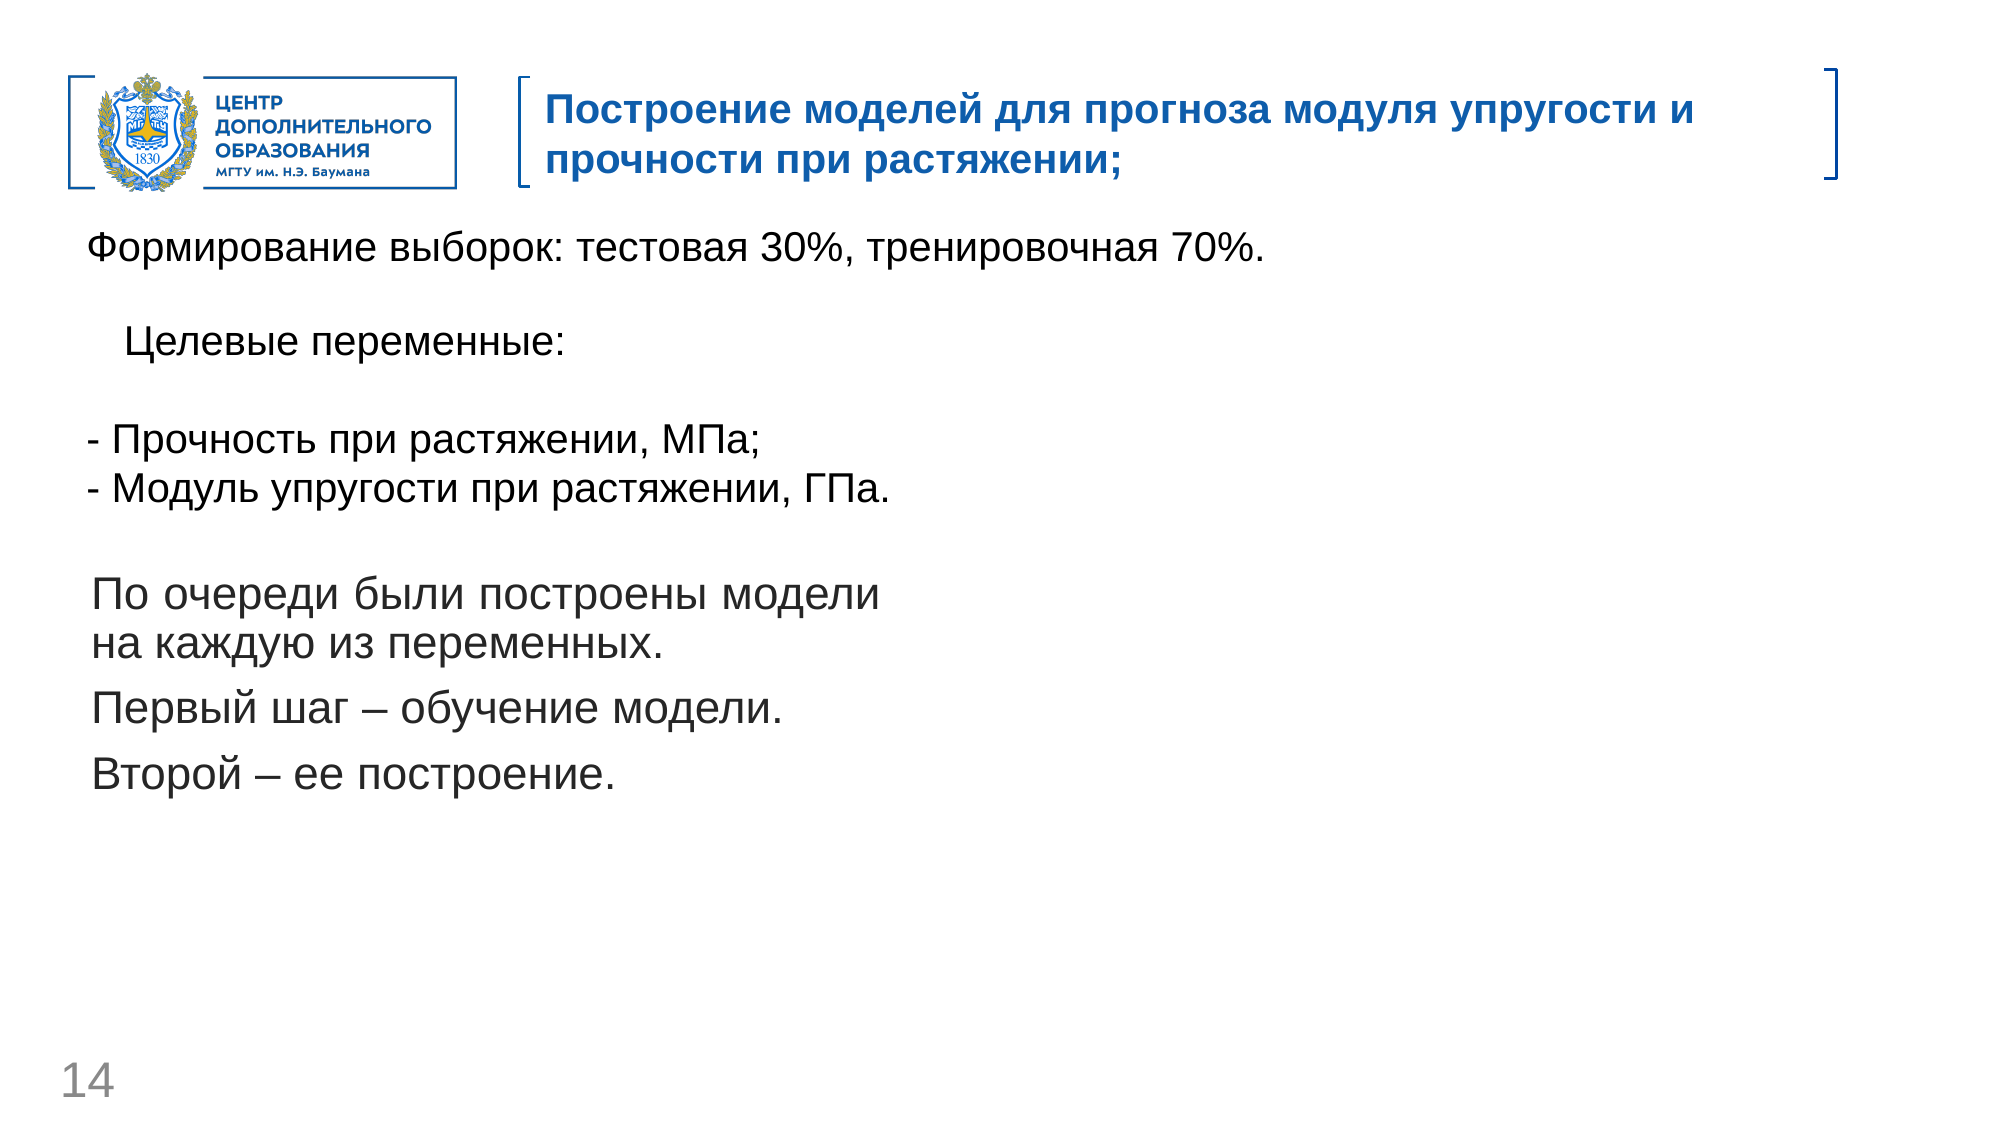

Построение моделей для прогноза модуля упругости и прочности при растяжении;
Формирование выборок: тестовая 30%, тренировочная 70%.
Целевые переменные:

- Прочность при растяжении, МПа;
- Модуль упругости при растяжении, ГПа.

По очереди были построены модели на каждую из переменных.
Первый шаг – обучение модели.
Второй – ее построение.
14